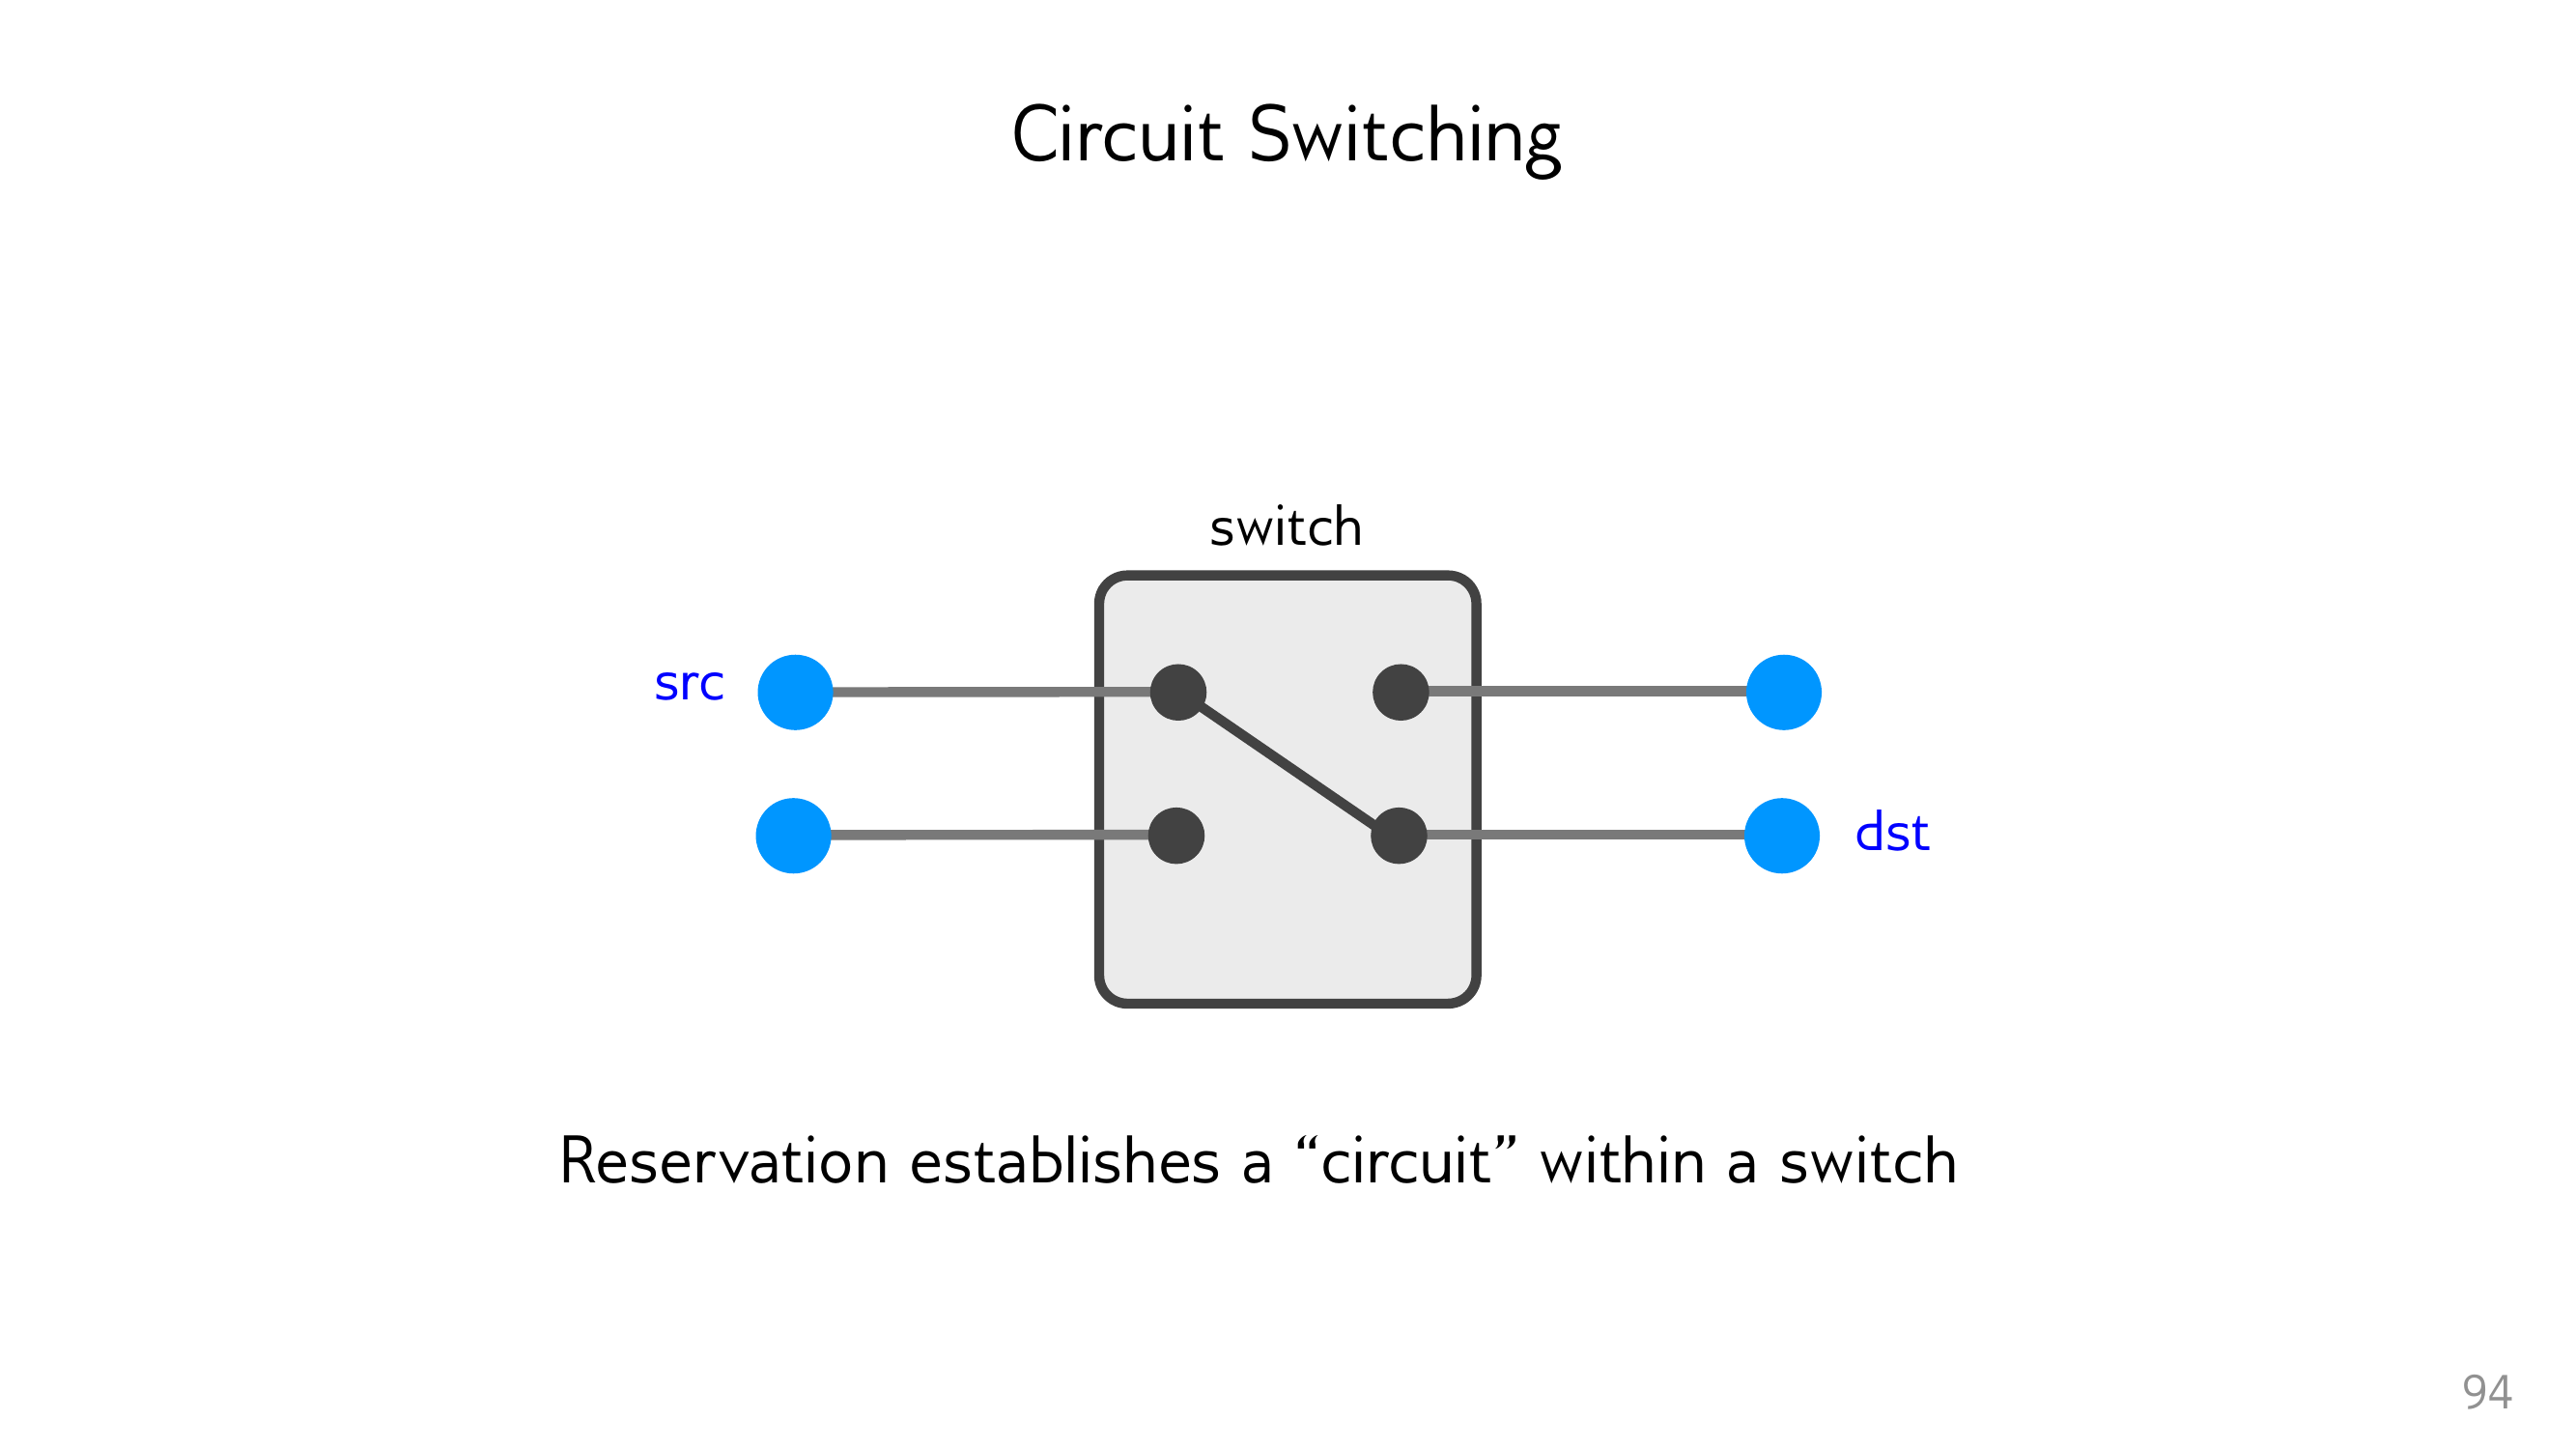

# Circuit Switching
switch

src

dst

Reservation establishes a “circuit” within a switch
94